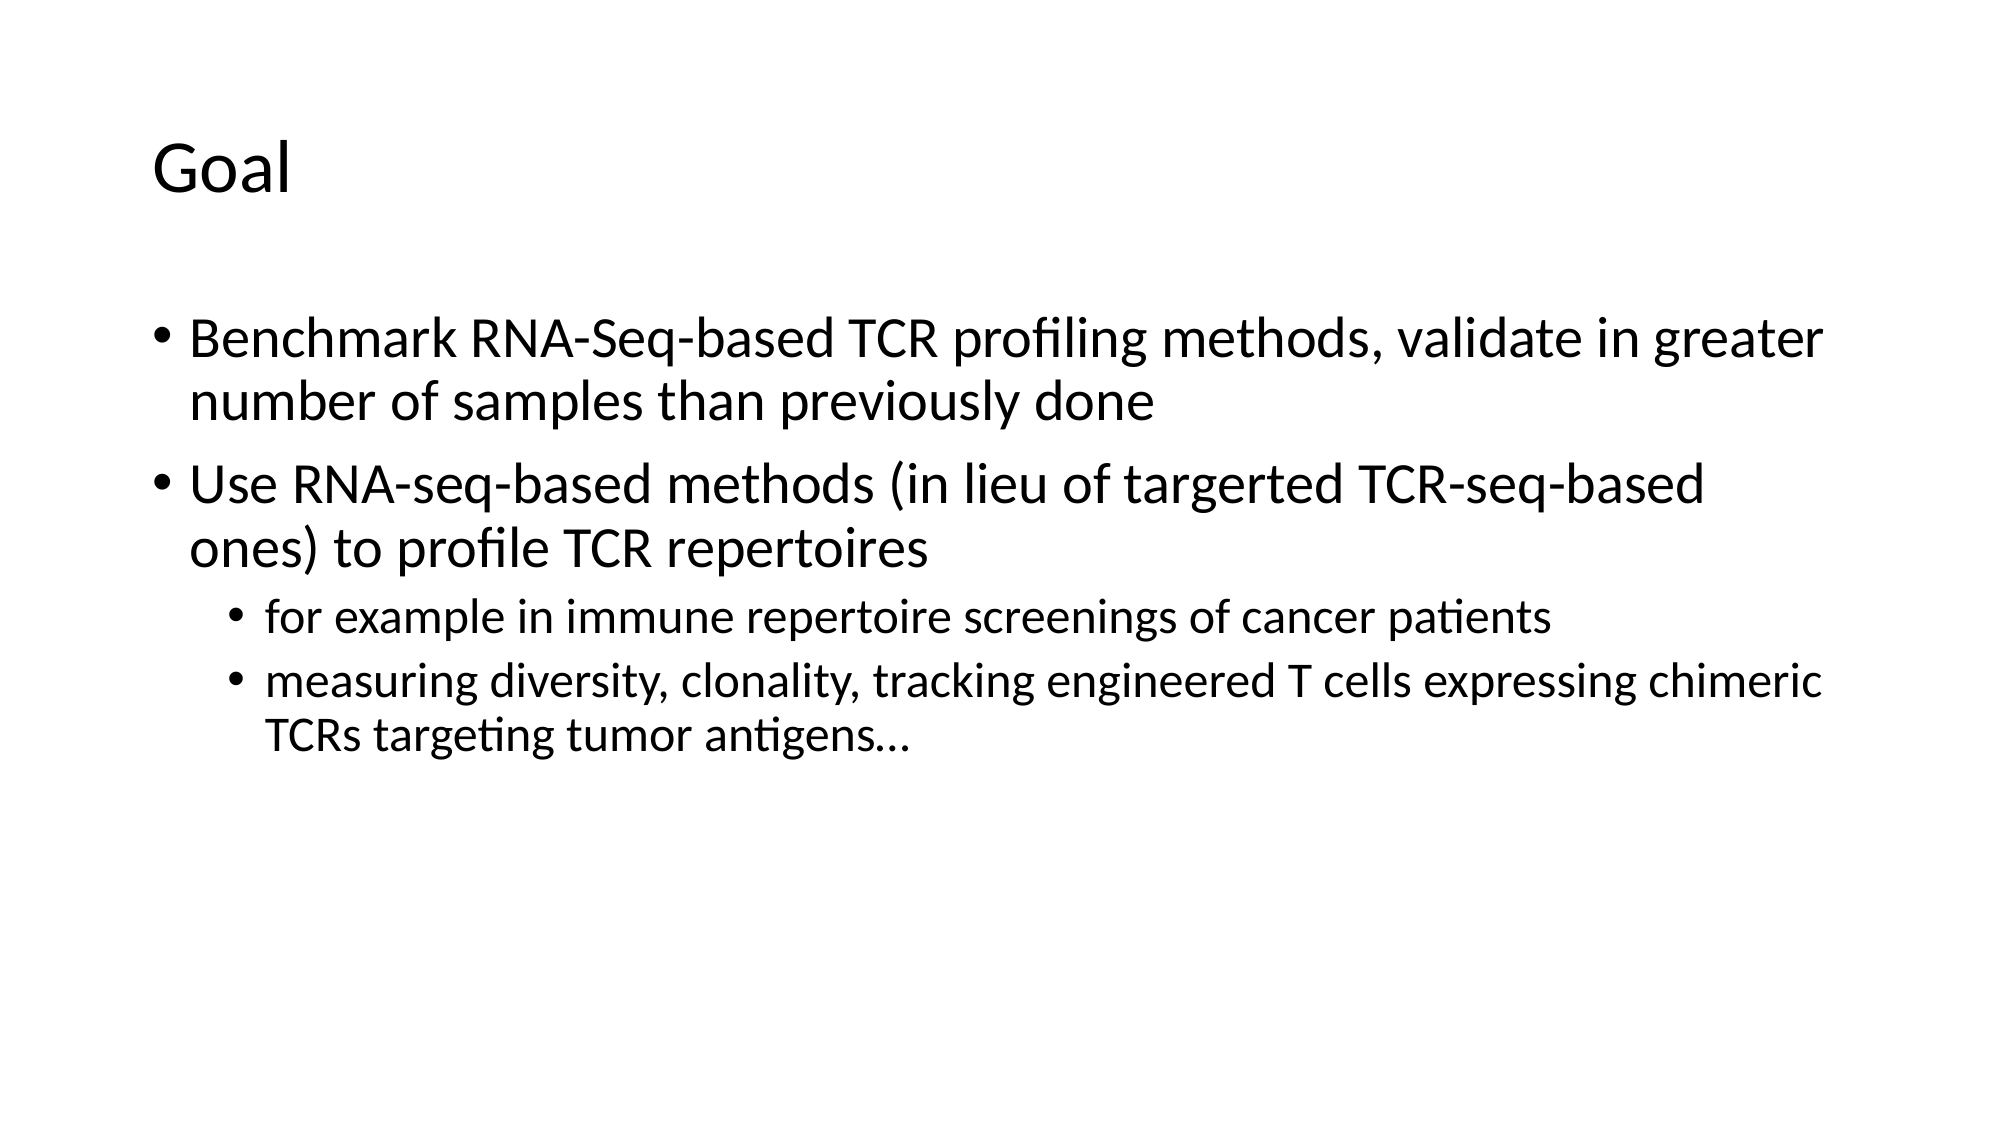

# Goal
Benchmark RNA-Seq-based TCR profiling methods, validate in greater number of samples than previously done
Use RNA-seq-based methods (in lieu of targerted TCR-seq-based ones) to profile TCR repertoires
for example in immune repertoire screenings of cancer patients
measuring diversity, clonality, tracking engineered T cells expressing chimeric TCRs targeting tumor antigens…